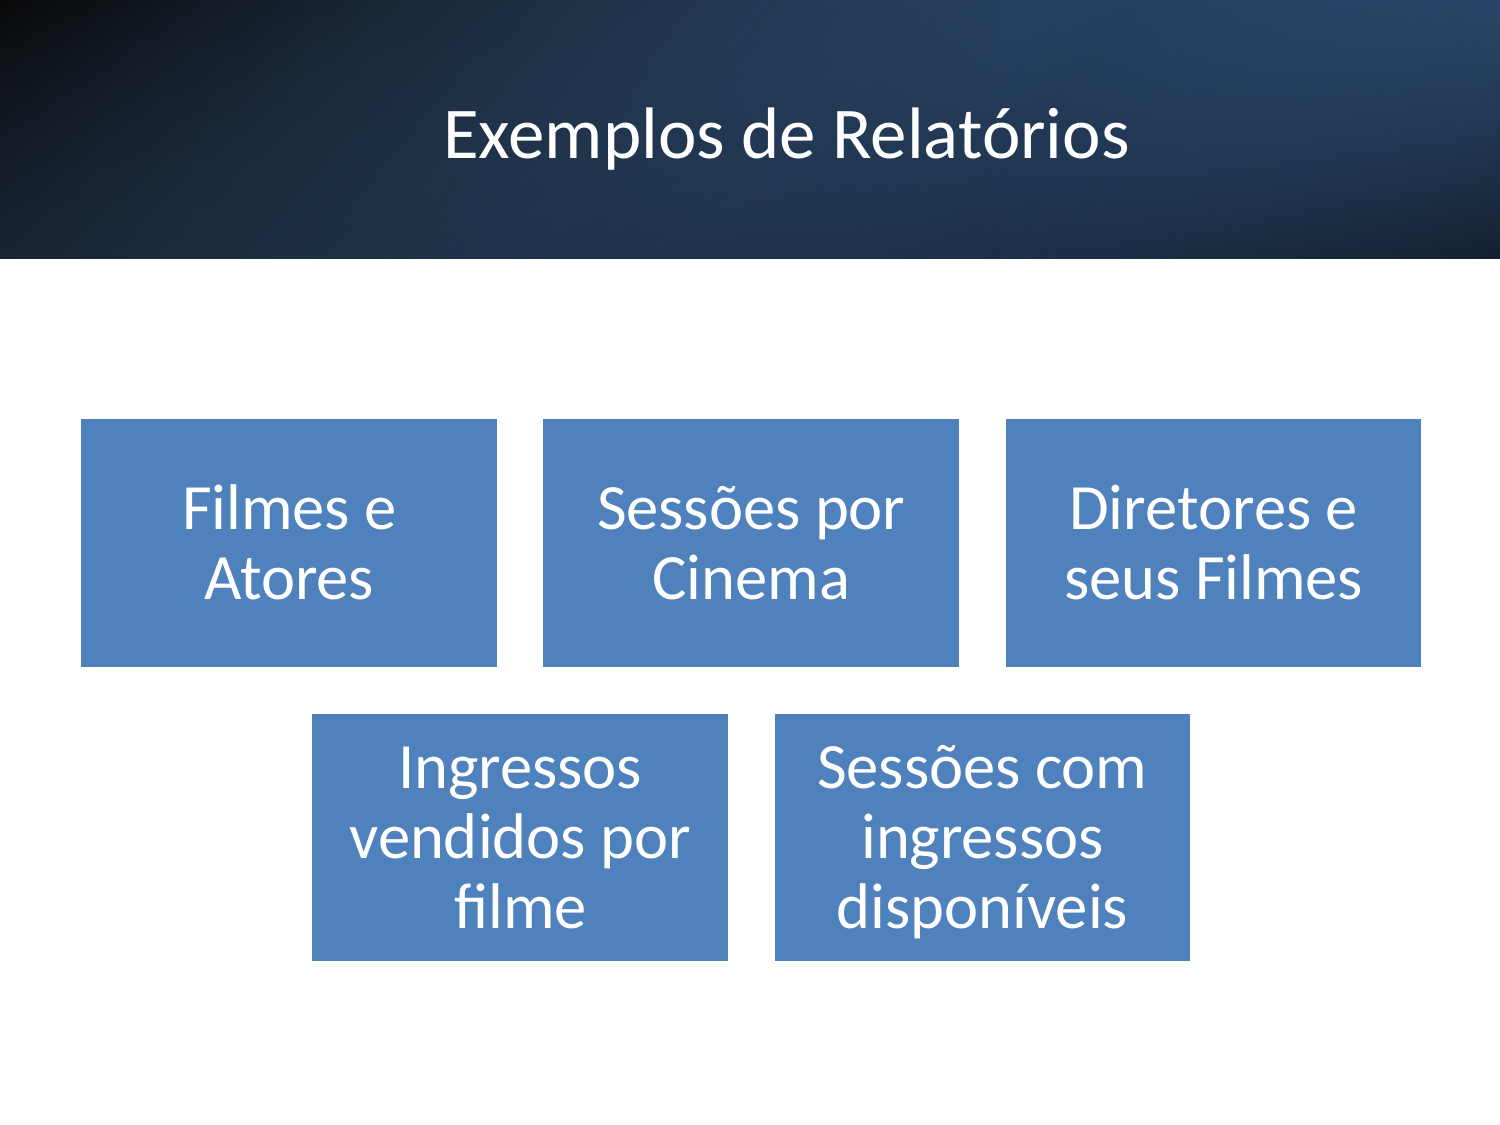

# Exemplos de Relatórios
Filmes e Atores
Sessões por Cinema
Diretores e seus Filmes
Ingressos vendidos por filme
Sessões com ingressos disponíveis